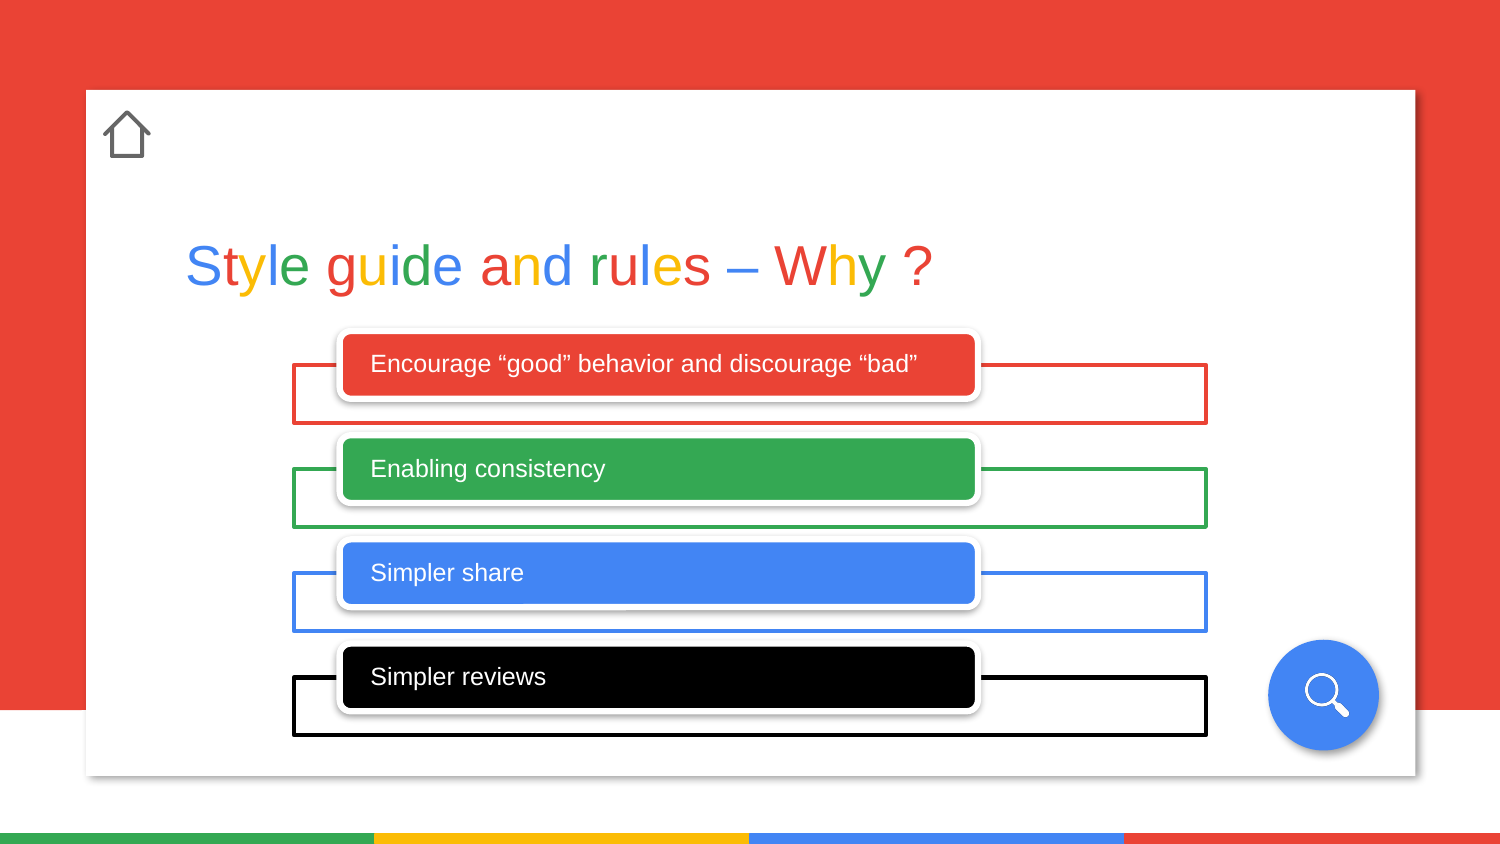

Style guide and rules – Why ?
Encourage “good” behavior and discourage “bad”
Enabling consistency
Simpler share
Simpler reviews